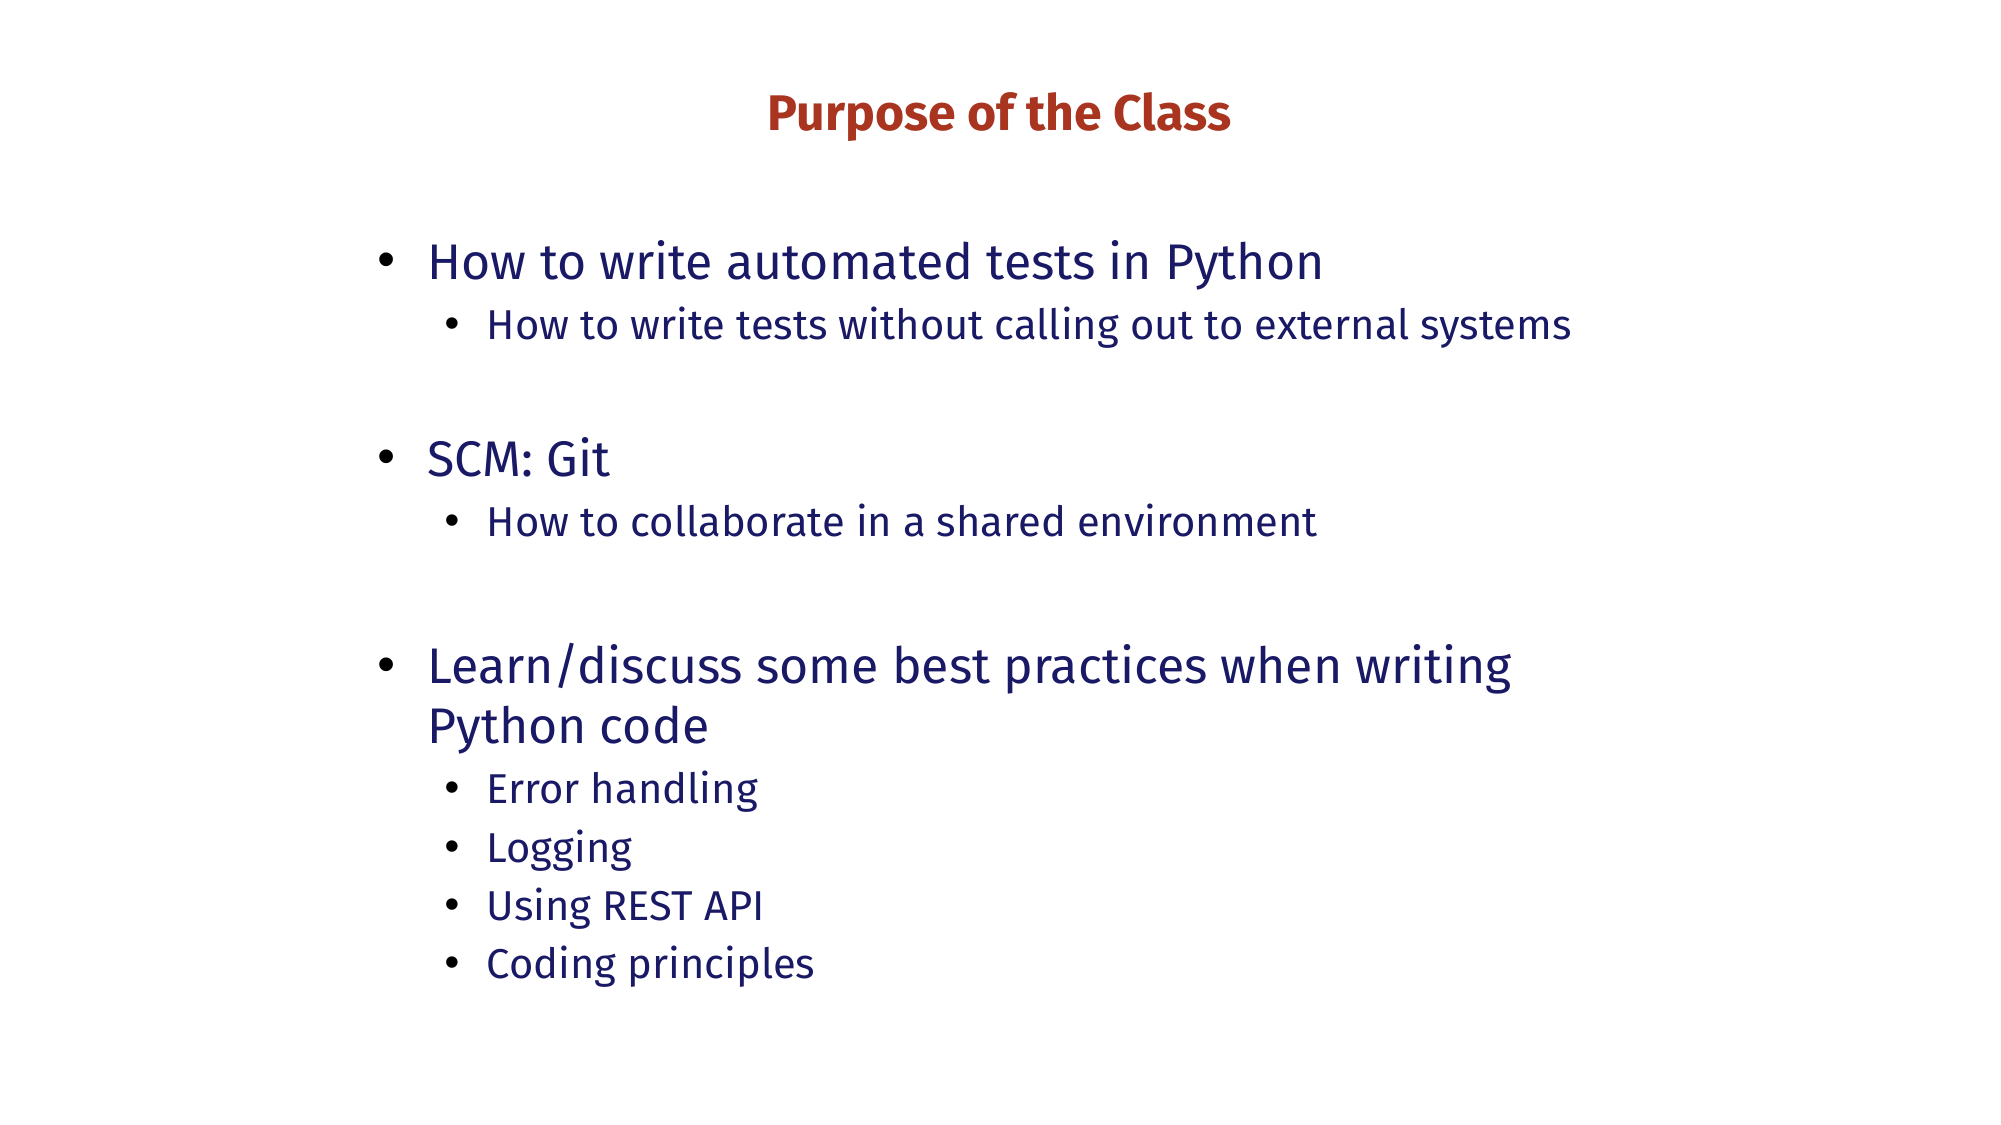

# Purpose of the Class
How to write automated tests in Python
How to write tests without calling out to external systems

SCM: Git
How to collaborate in a shared environment

Learn/discuss some best practices when writing Python code
Error handling
Logging
Using REST API
Coding principles